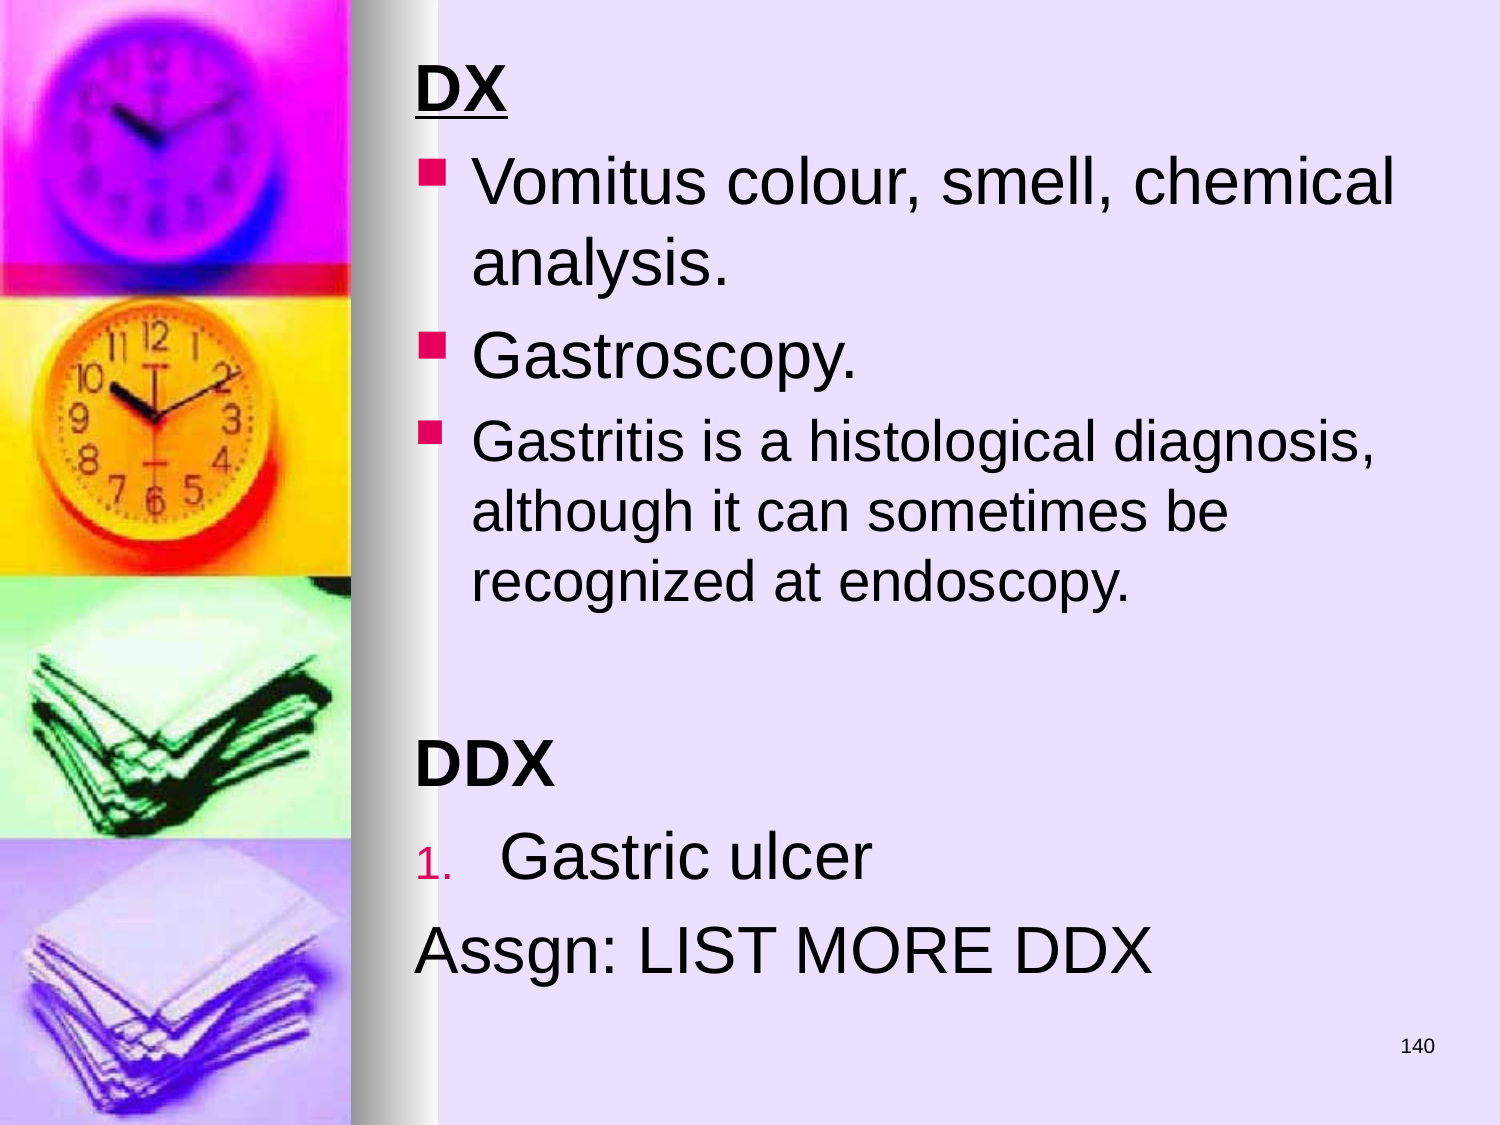

DX
Vomitus colour, smell, chemical analysis.
Gastroscopy.
Gastritis is a histological diagnosis, although it can sometimes be recognized at endoscopy.

DDX
Gastric ulcer
Assgn: LIST MORE DDX
140